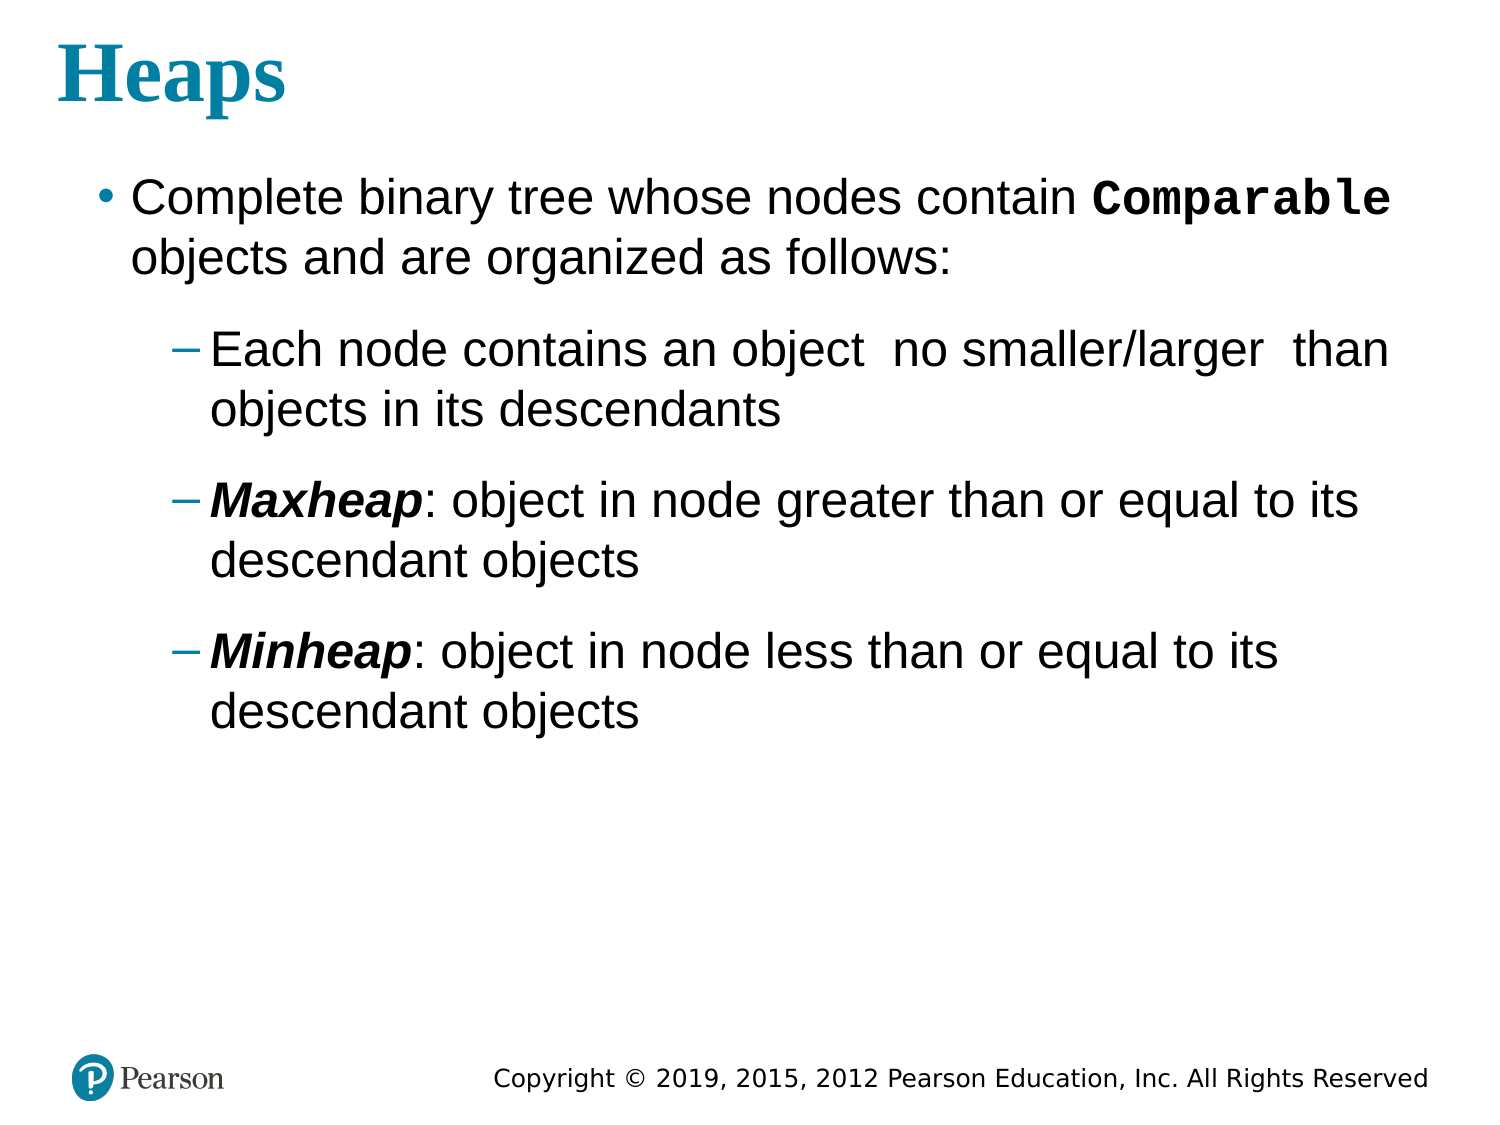

# Heaps
Complete binary tree whose nodes contain Comparable objects and are organized as follows:
Each node contains an object  no smaller/larger  than objects in its descendants
Maxheap: object in node greater than or equal to its descendant objects
Minheap: object in node less than or equal to its descendant objects